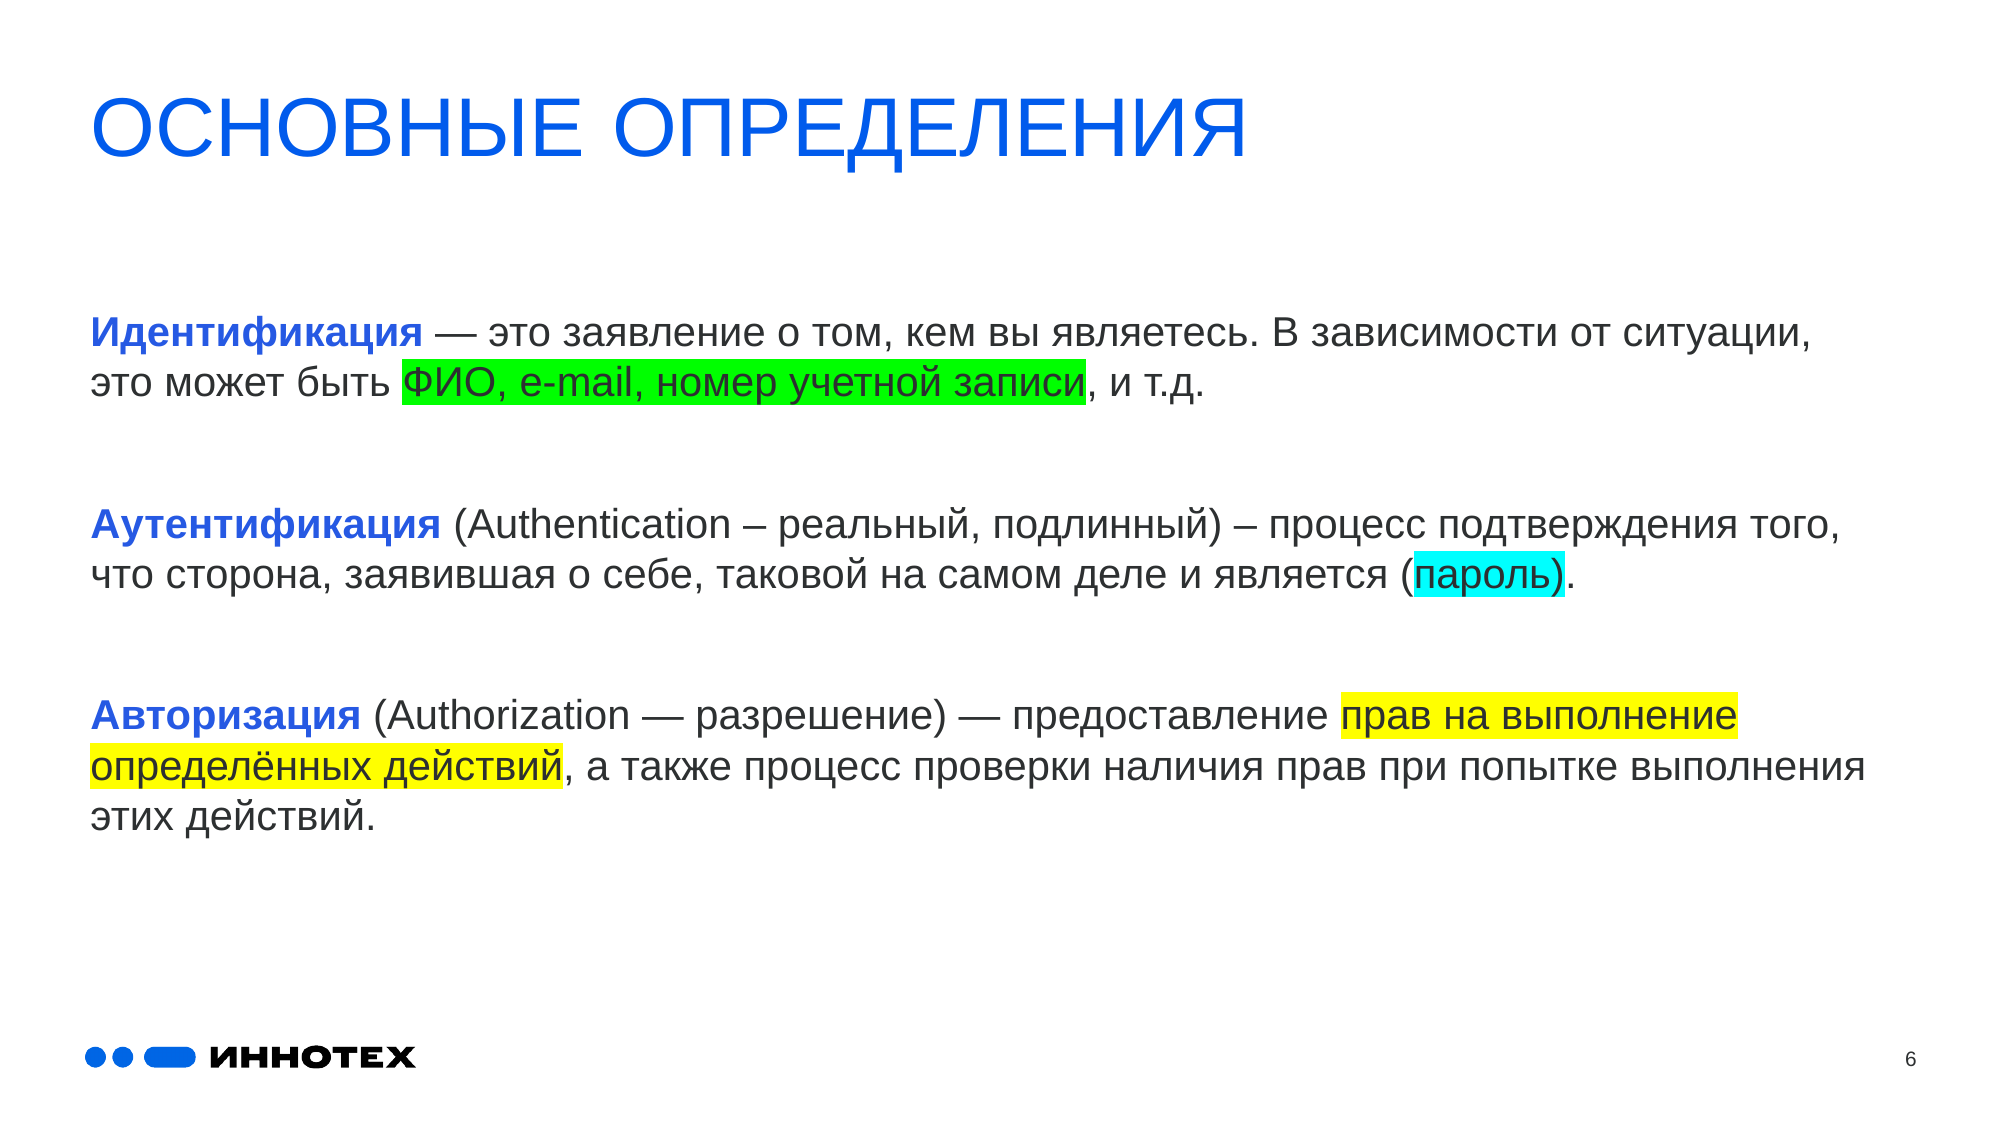

# ОСНОВНЫЕ ОПРЕДЕЛЕНИЯ
Идентификация — это заявление о том, кем вы являетесь. В зависимости от ситуации, это может быть ФИО, e-mail, номер учетной записи, и т.д.

Аутентификация (Authentication – реальный, подлинный) – процесс подтверждения того, что сторона, заявившая о себе, таковой на самом деле и является (пароль).

Авторизация (Authorization — разрешение) — предоставление прав на выполнение определённых действий, а также процесс проверки наличия прав при попытке выполнения этих действий.
6